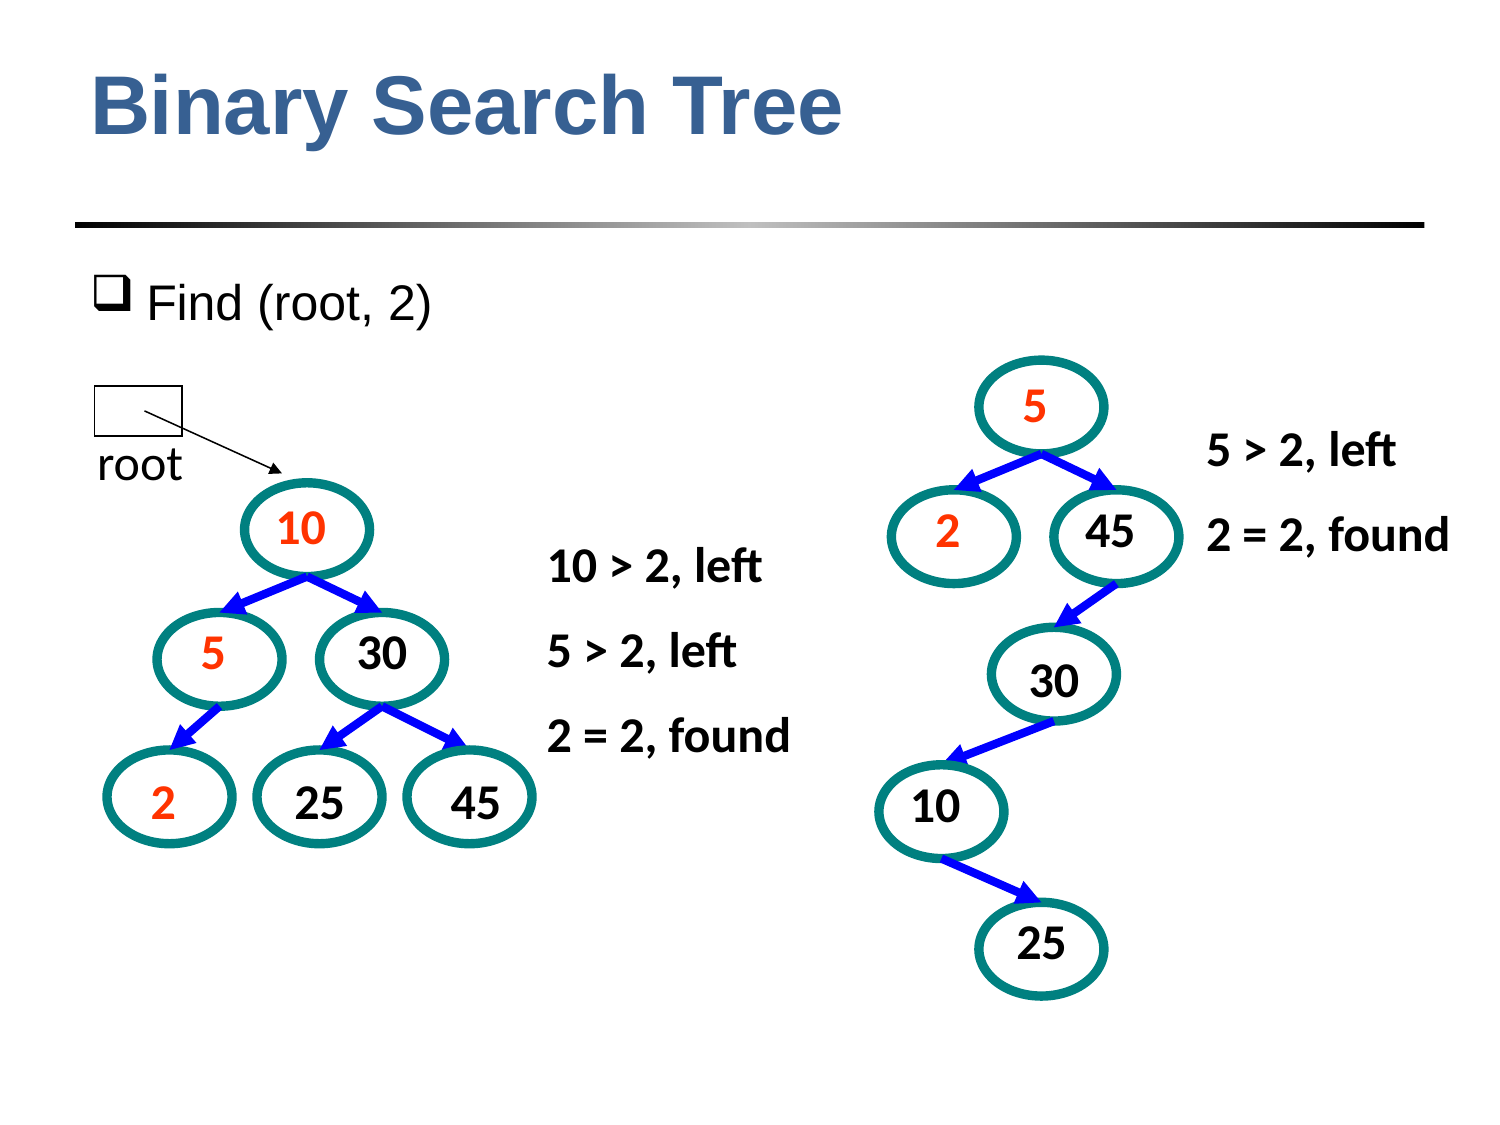

# Binary Search Tree
Find (root, 2)

5

5 > 2, left
2 = 2, found

root

10

2

45

10 > 2, left
5 > 2, left
2 = 2, found

5

30

30

2
25
45

10

25